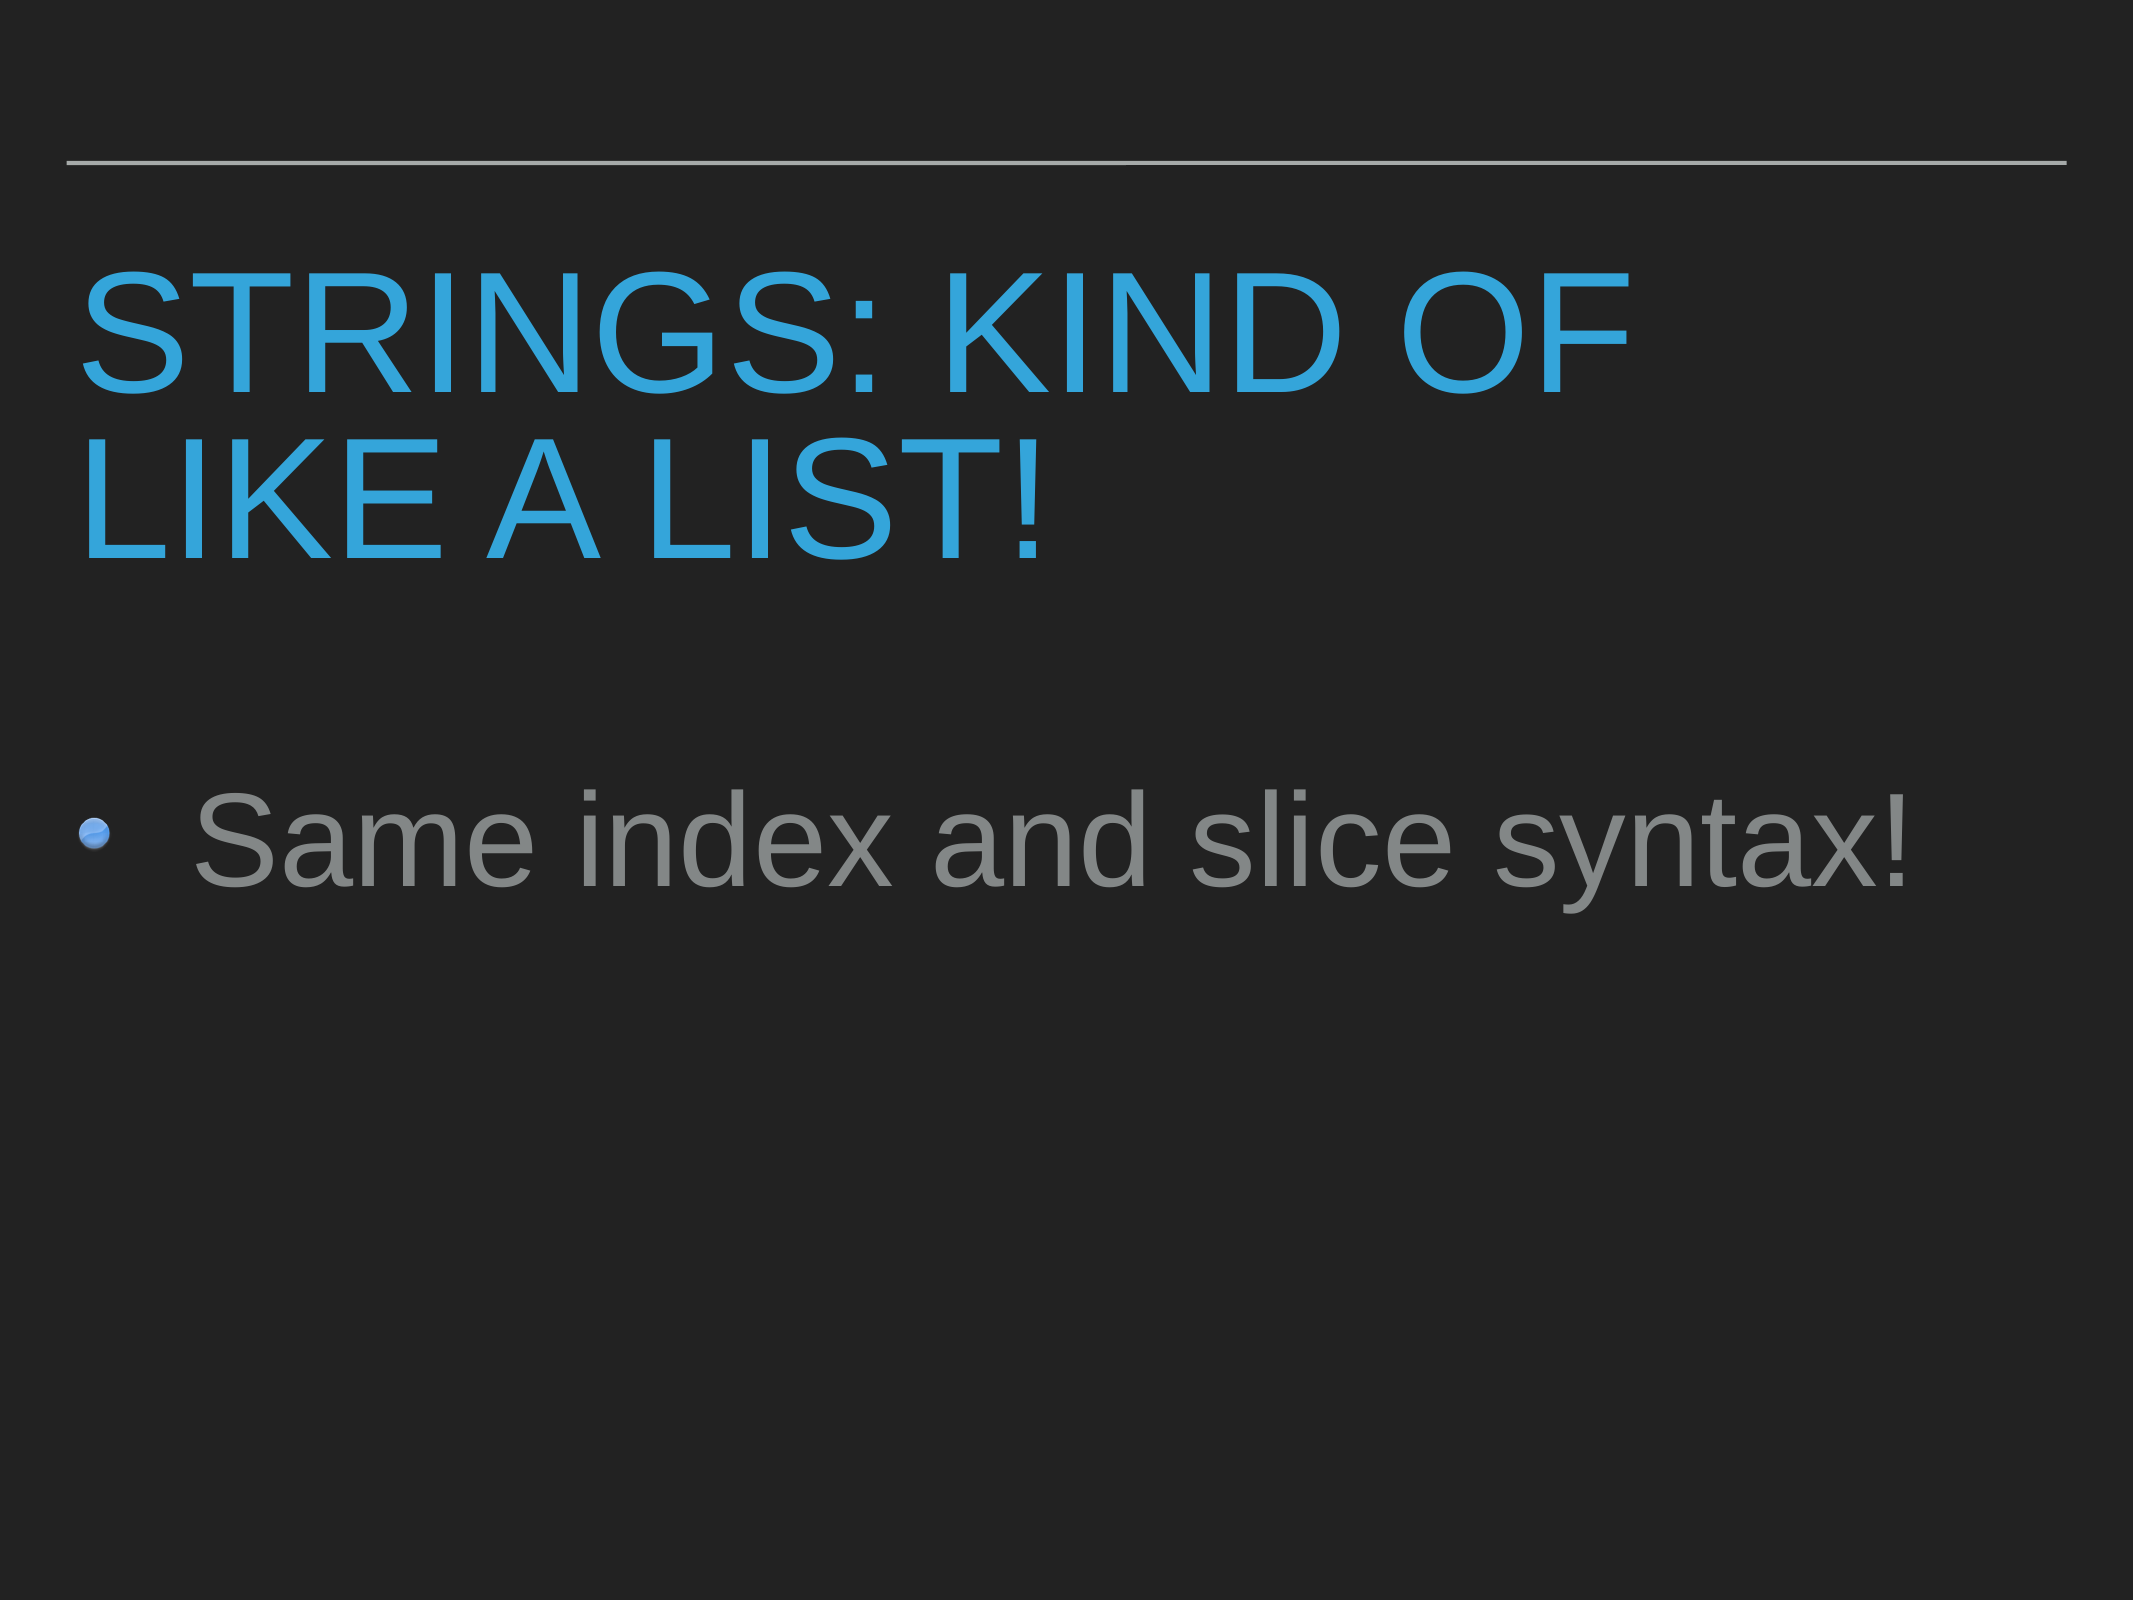

# StringS: Kind of like a list!
Same index and slice syntax!